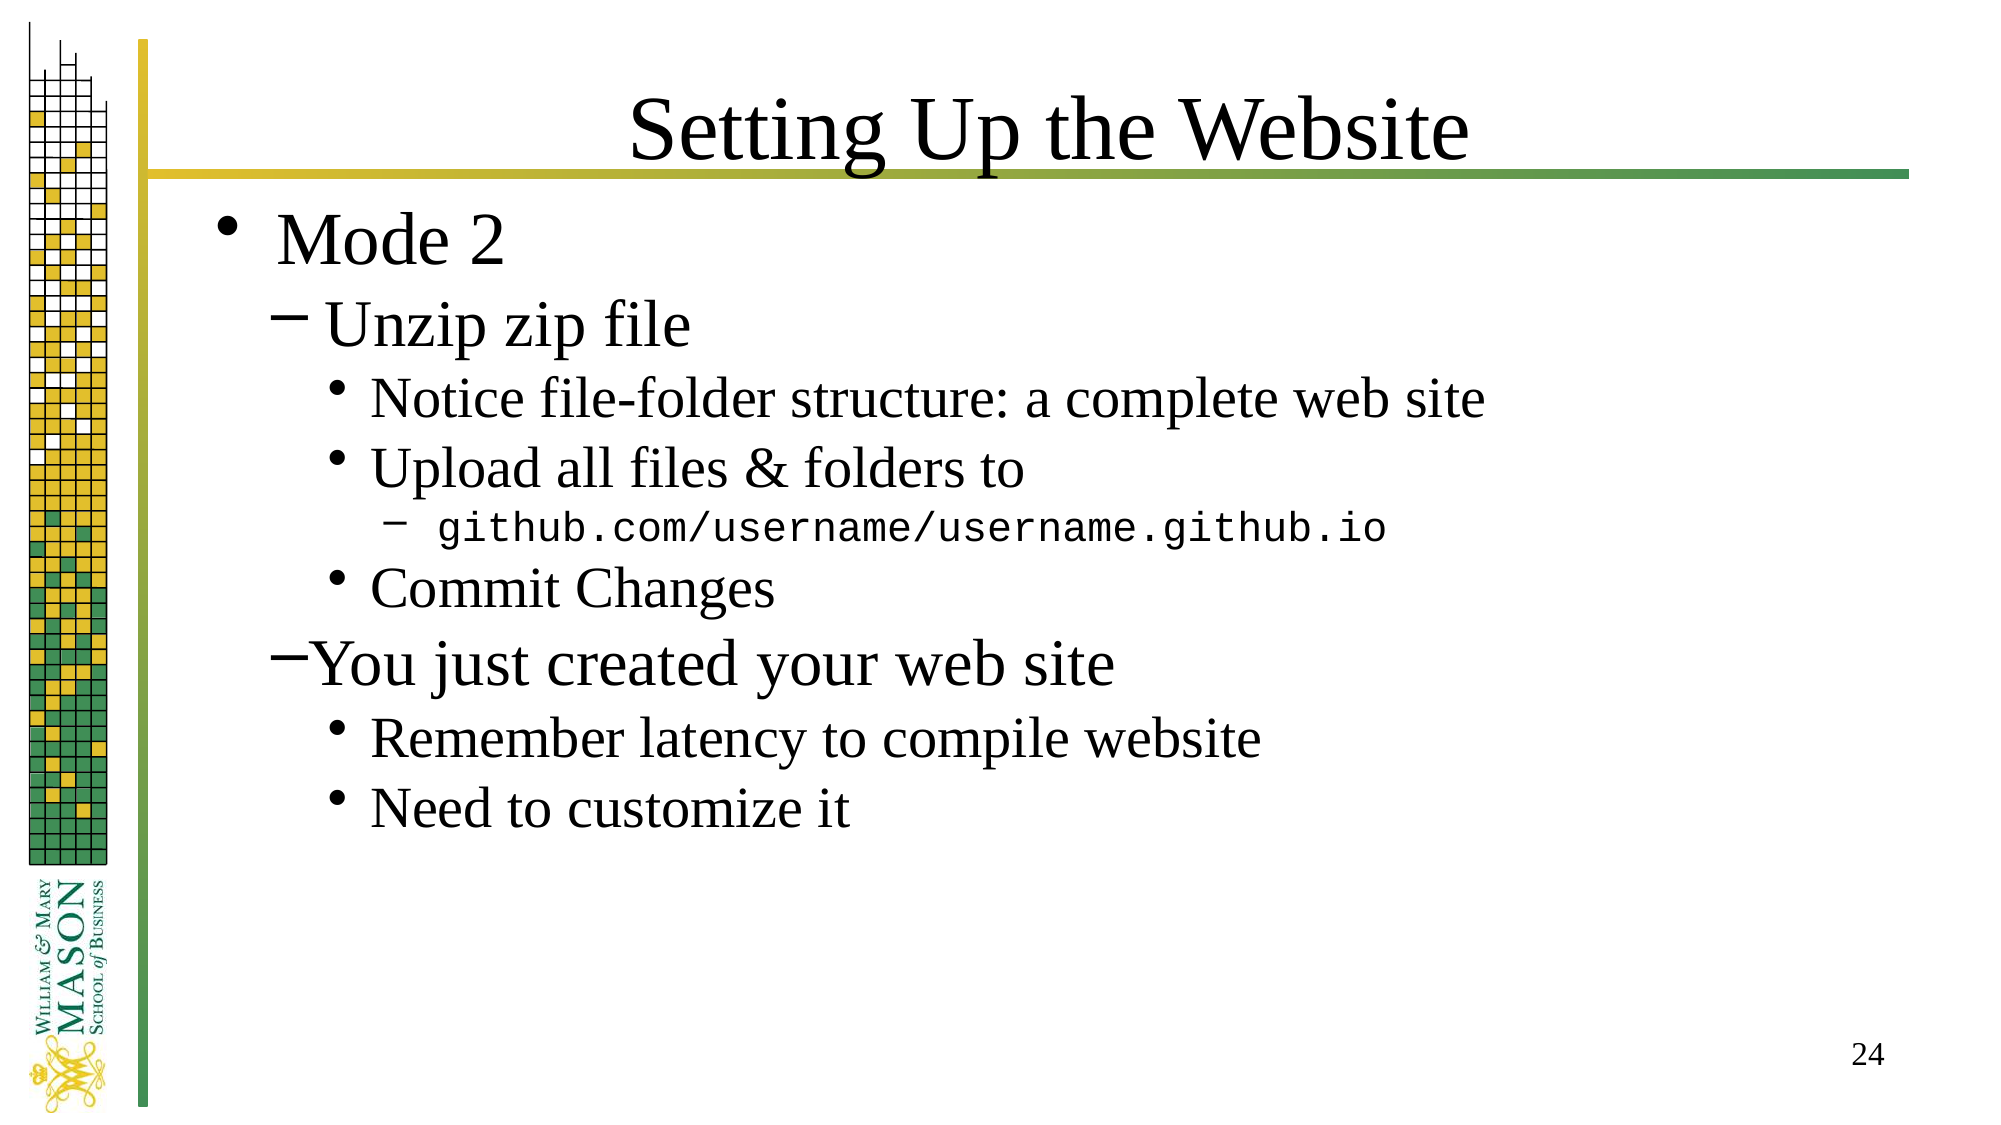

# Setting Up the Website
 Mode 2
 Unzip zip file
 Notice file-folder structure: a complete web site
 Upload all files & folders to
 github.com/username/username.github.io
 Commit Changes
You just created your web site
 Remember latency to compile website
 Need to customize it
24